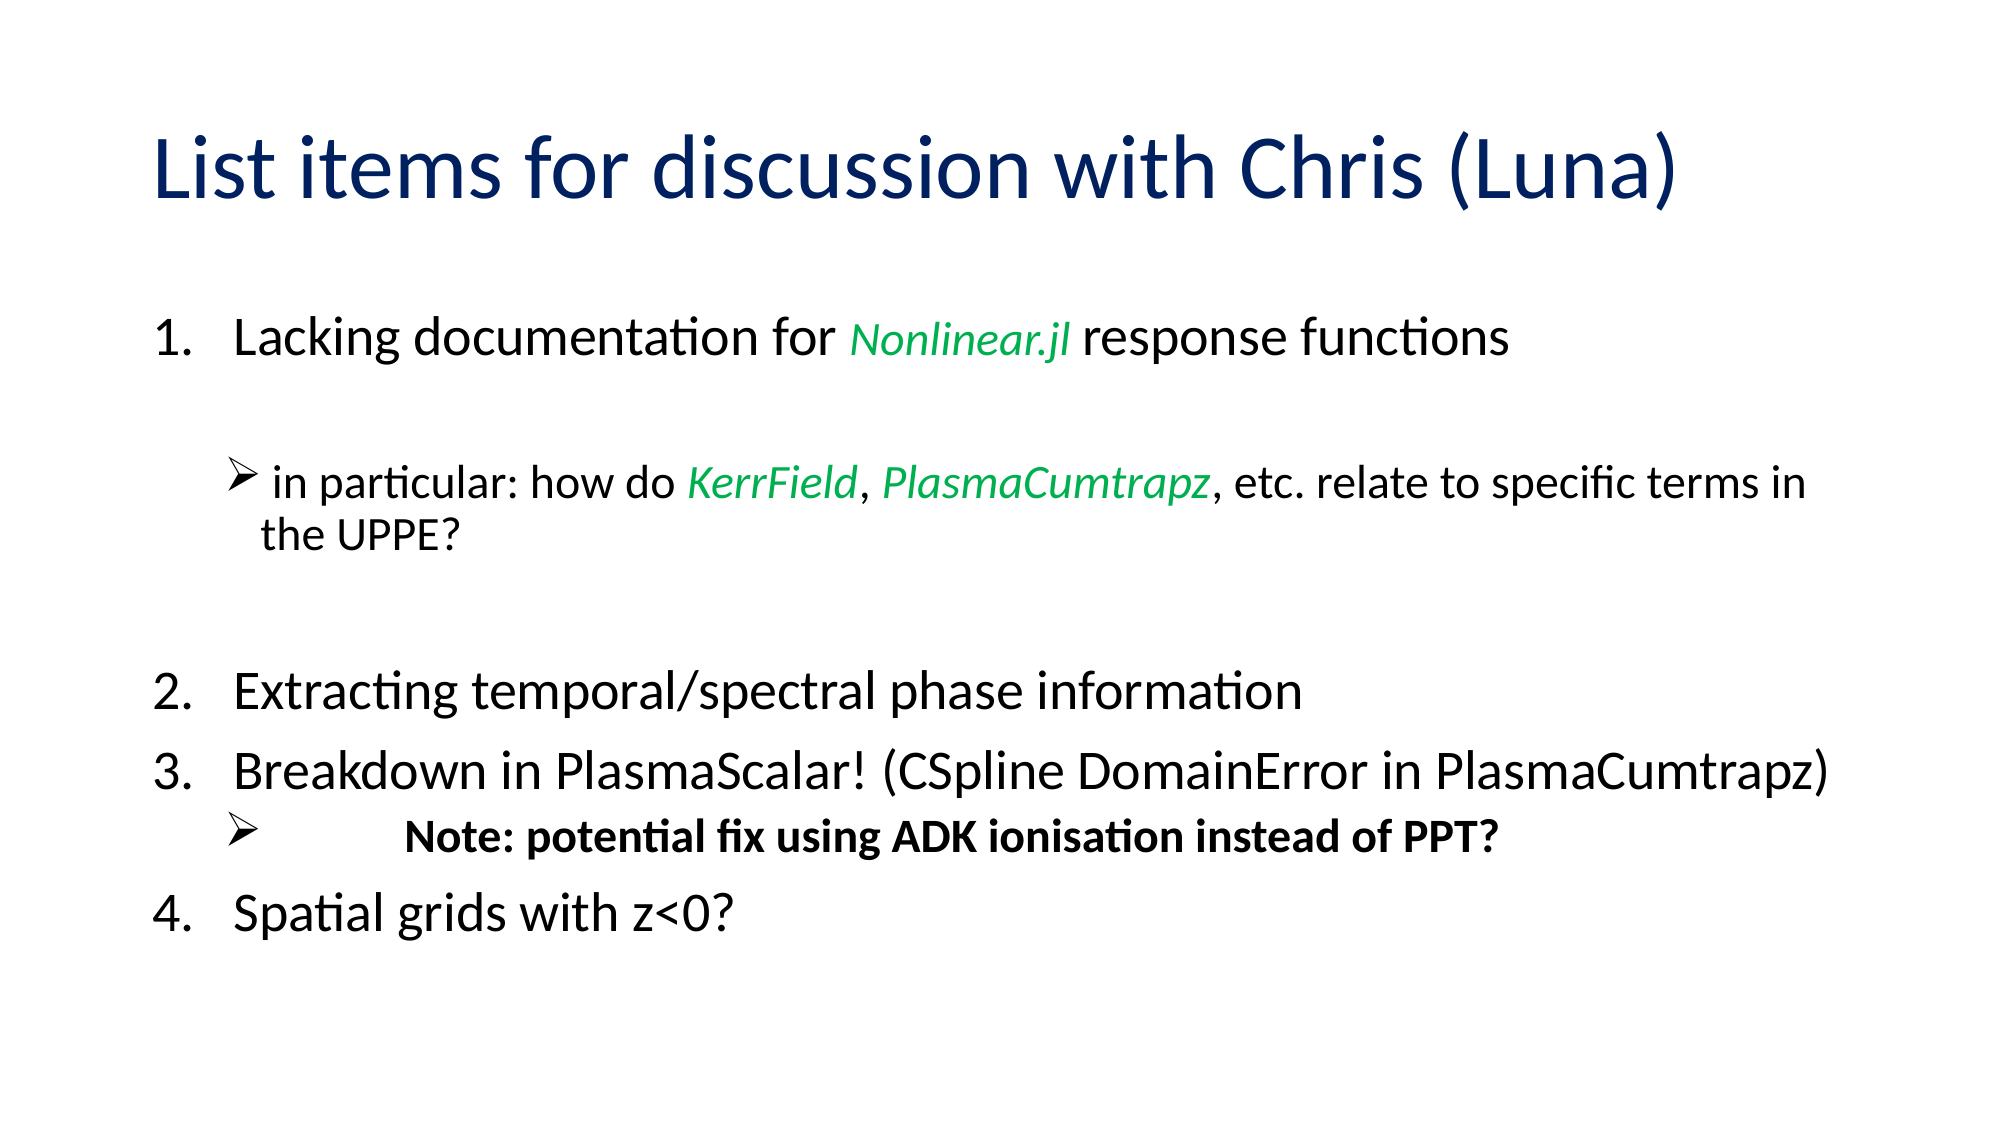

# List items for discussion with Chris (Luna)
Lacking documentation for Nonlinear.jl response functions

 in particular: how do KerrField, PlasmaCumtrapz, etc. relate to specific terms in the UPPE?

Extracting temporal/spectral phase information
Breakdown in PlasmaScalar! (CSpline DomainError in PlasmaCumtrapz)
	Note: potential fix using ADK ionisation instead of PPT?
Spatial grids with z<0?